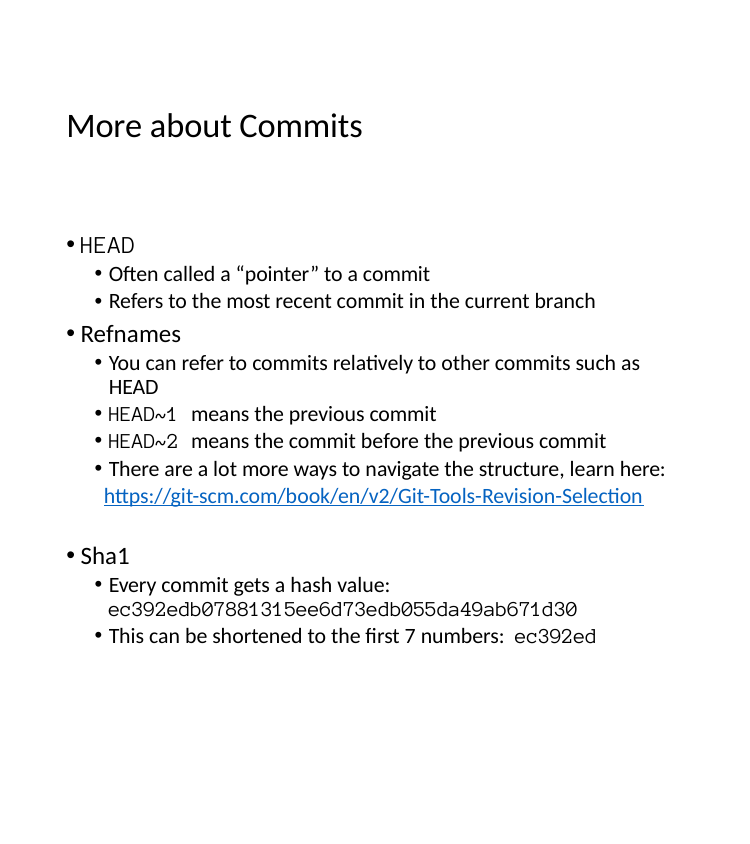

# More about Commits
HEAD
Often called a “pointer” to a commit
Refers to the most recent commit in the current branch
Refnames
You can refer to commits relatively to other commits such as HEAD
HEAD~1 means the previous commit
HEAD~2 means the commit before the previous commit
There are a lot more ways to navigate the structure, learn here:
https://git-scm.com/book/en/v2/Git-Tools-Revision-Selection

Sha1
Every commit gets a hash value: ec392edb07881315ee6d73edb055da49ab671d30
This can be shortened to the first 7 numbers:  ec392ed